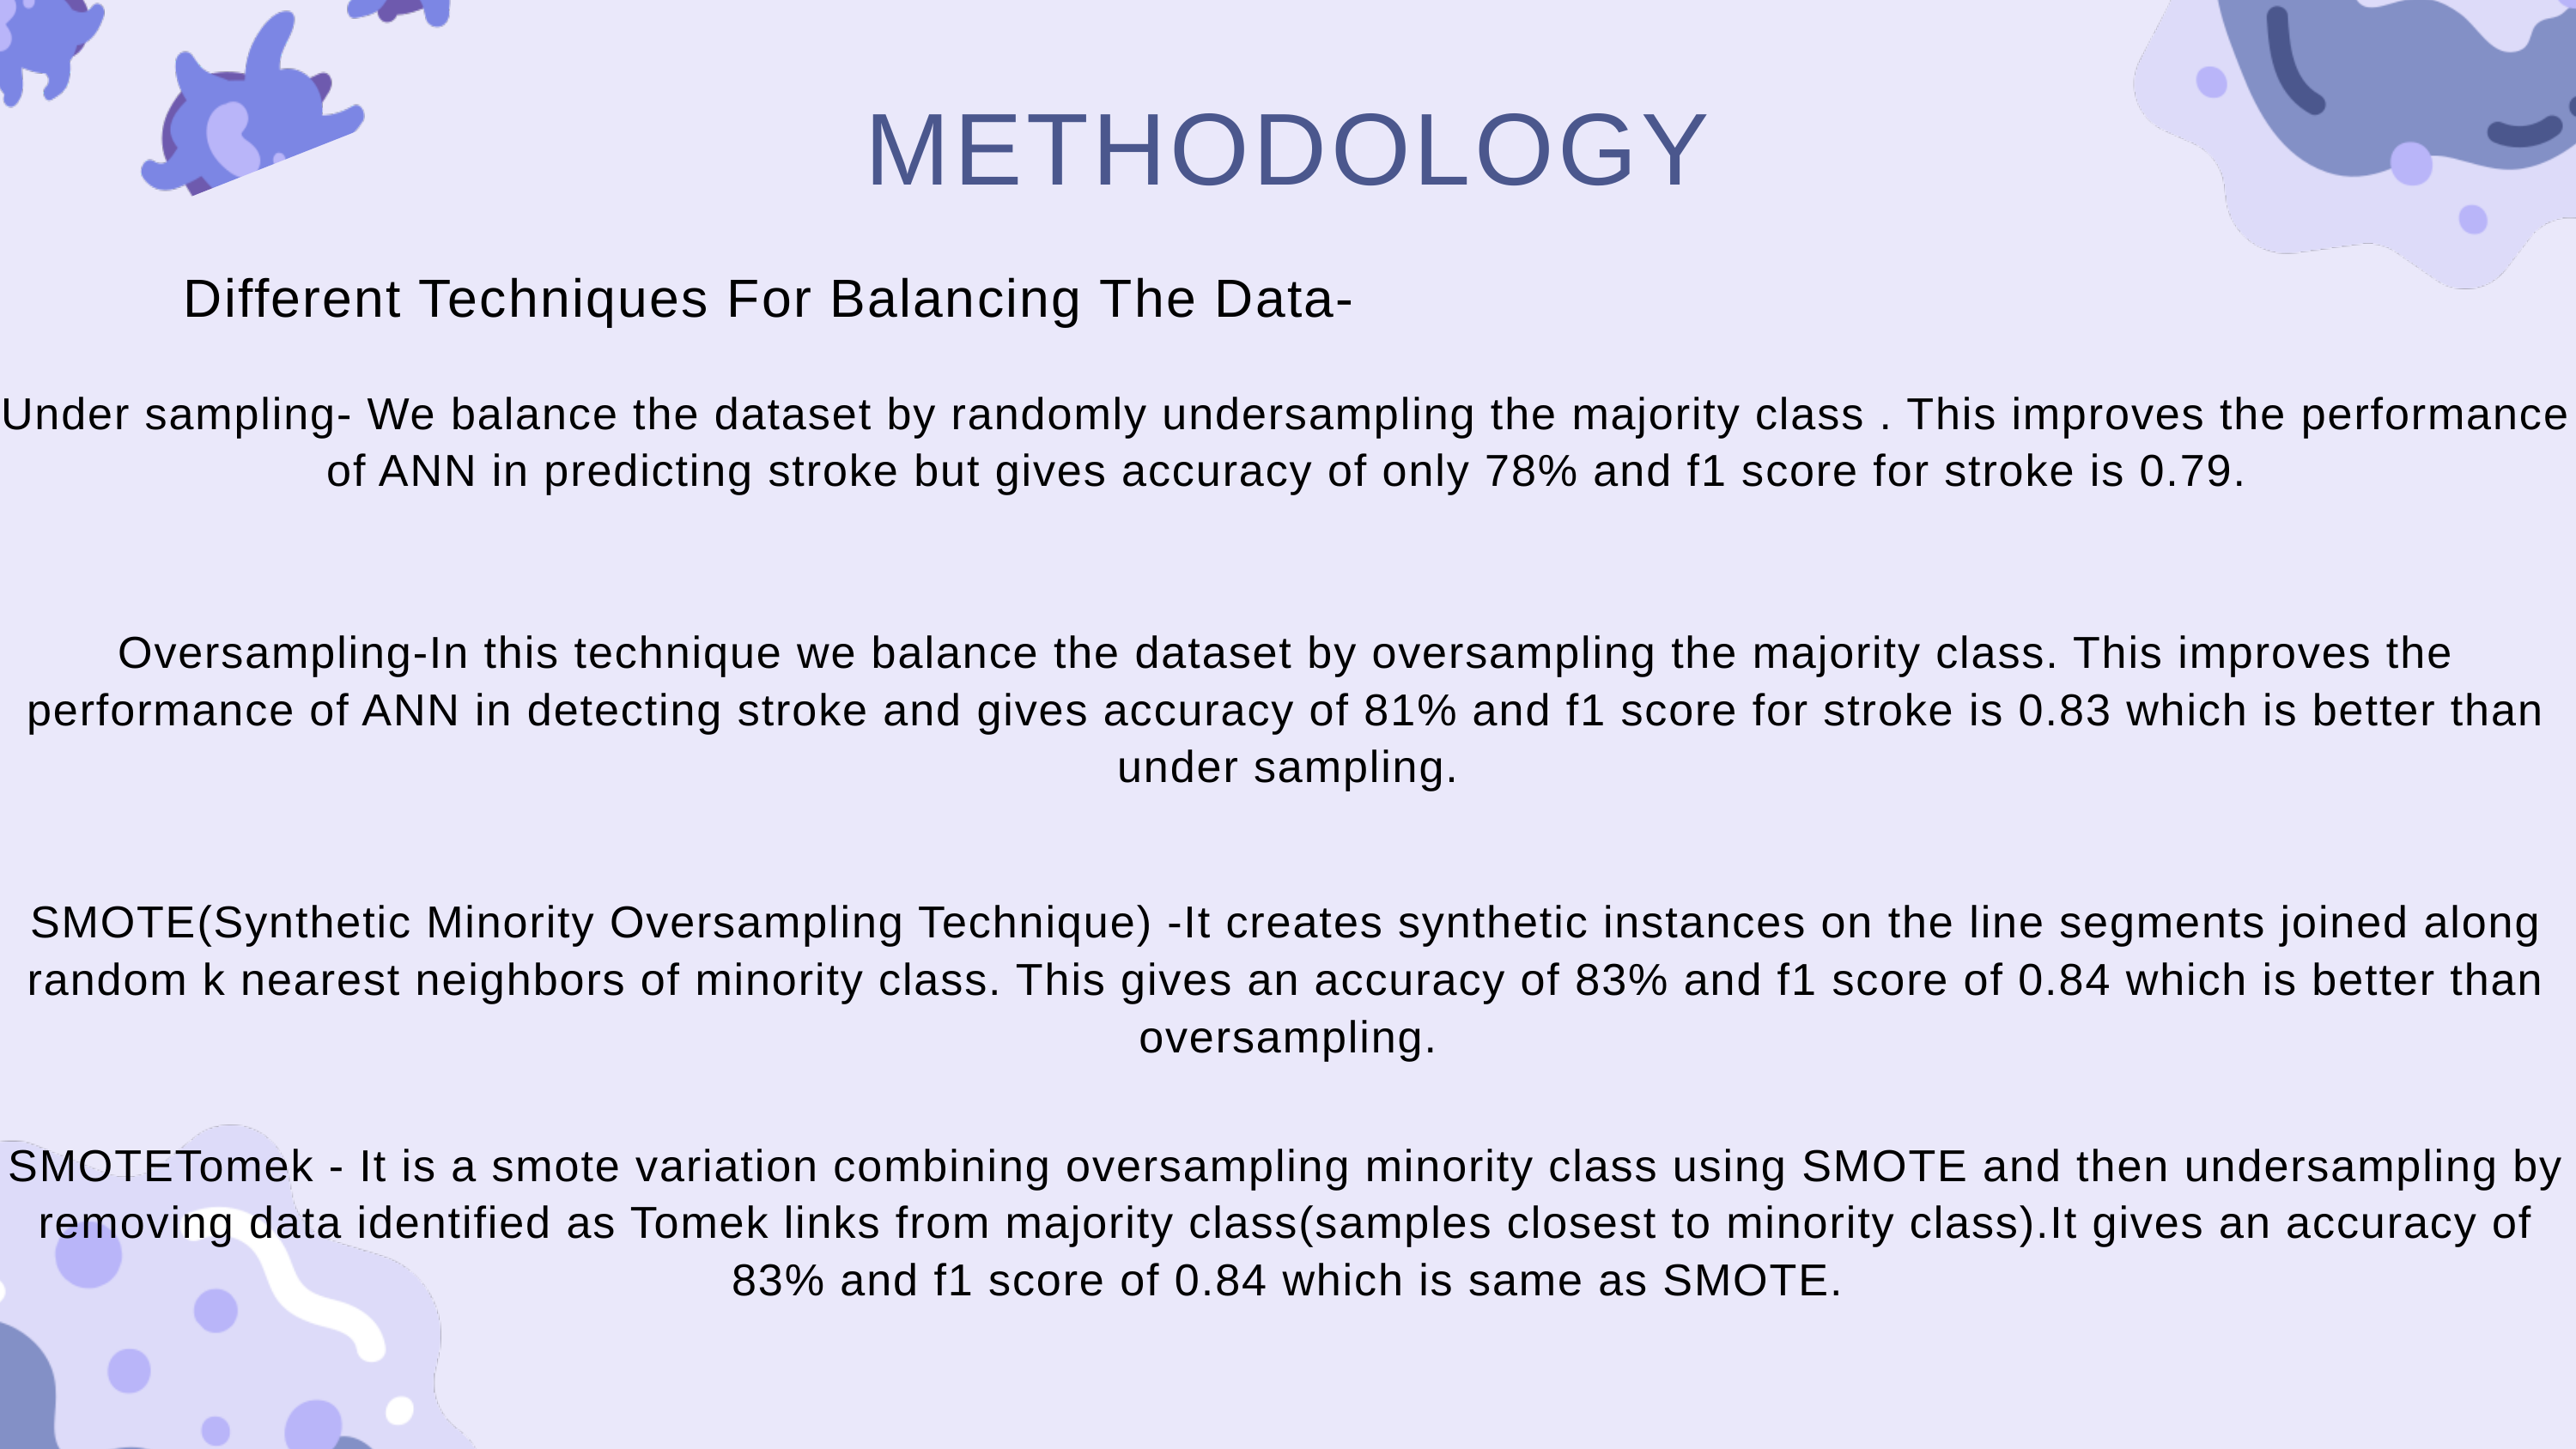

METHODOLOGY
Different Techniques For Balancing The Data-
Under sampling- We balance the dataset by randomly undersampling the majority class . This improves the performance of ANN in predicting stroke but gives accuracy of only 78% and f1 score for stroke is 0.79.
Oversampling-In this technique we balance the dataset by oversampling the majority class. This improves the performance of ANN in detecting stroke and gives accuracy of 81% and f1 score for stroke is 0.83 which is better than under sampling.
SMOTE(Synthetic Minority Oversampling Technique) -It creates synthetic instances on the line segments joined along random k nearest neighbors of minority class. This gives an accuracy of 83% and f1 score of 0.84 which is better than oversampling.

SMOTETomek - It is a smote variation combining oversampling minority class using SMOTE and then undersampling by removing data identified as Tomek links from majority class(samples closest to minority class).It gives an accuracy of 83% and f1 score of 0.84 which is same as SMOTE.